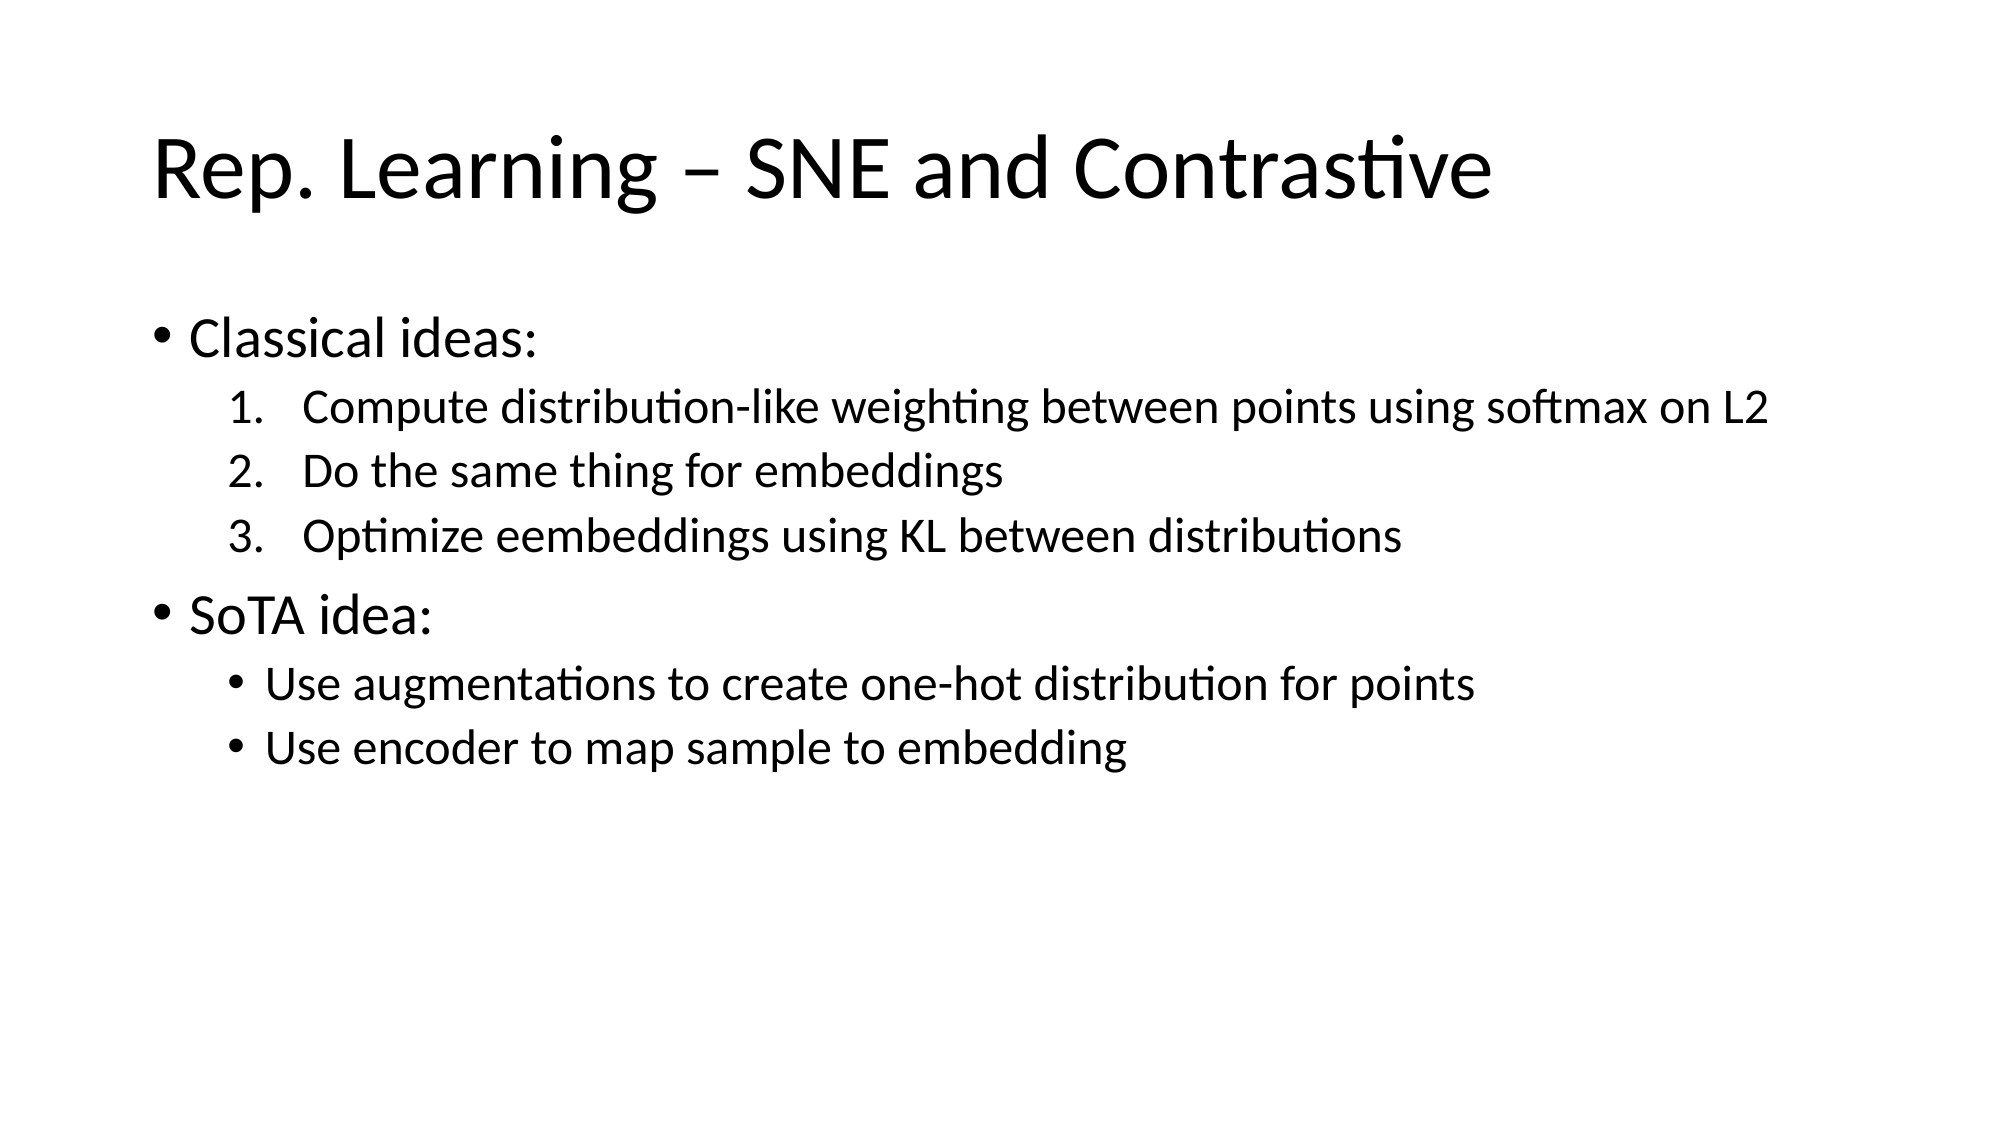

# Rep. Learning – SNE and Contrastive
Classical ideas:
Compute distribution-like weighting between points using softmax on L2
Do the same thing for embeddings
Optimize eembeddings using KL between distributions
SoTA idea:
Use augmentations to create one-hot distribution for points
Use encoder to map sample to embedding